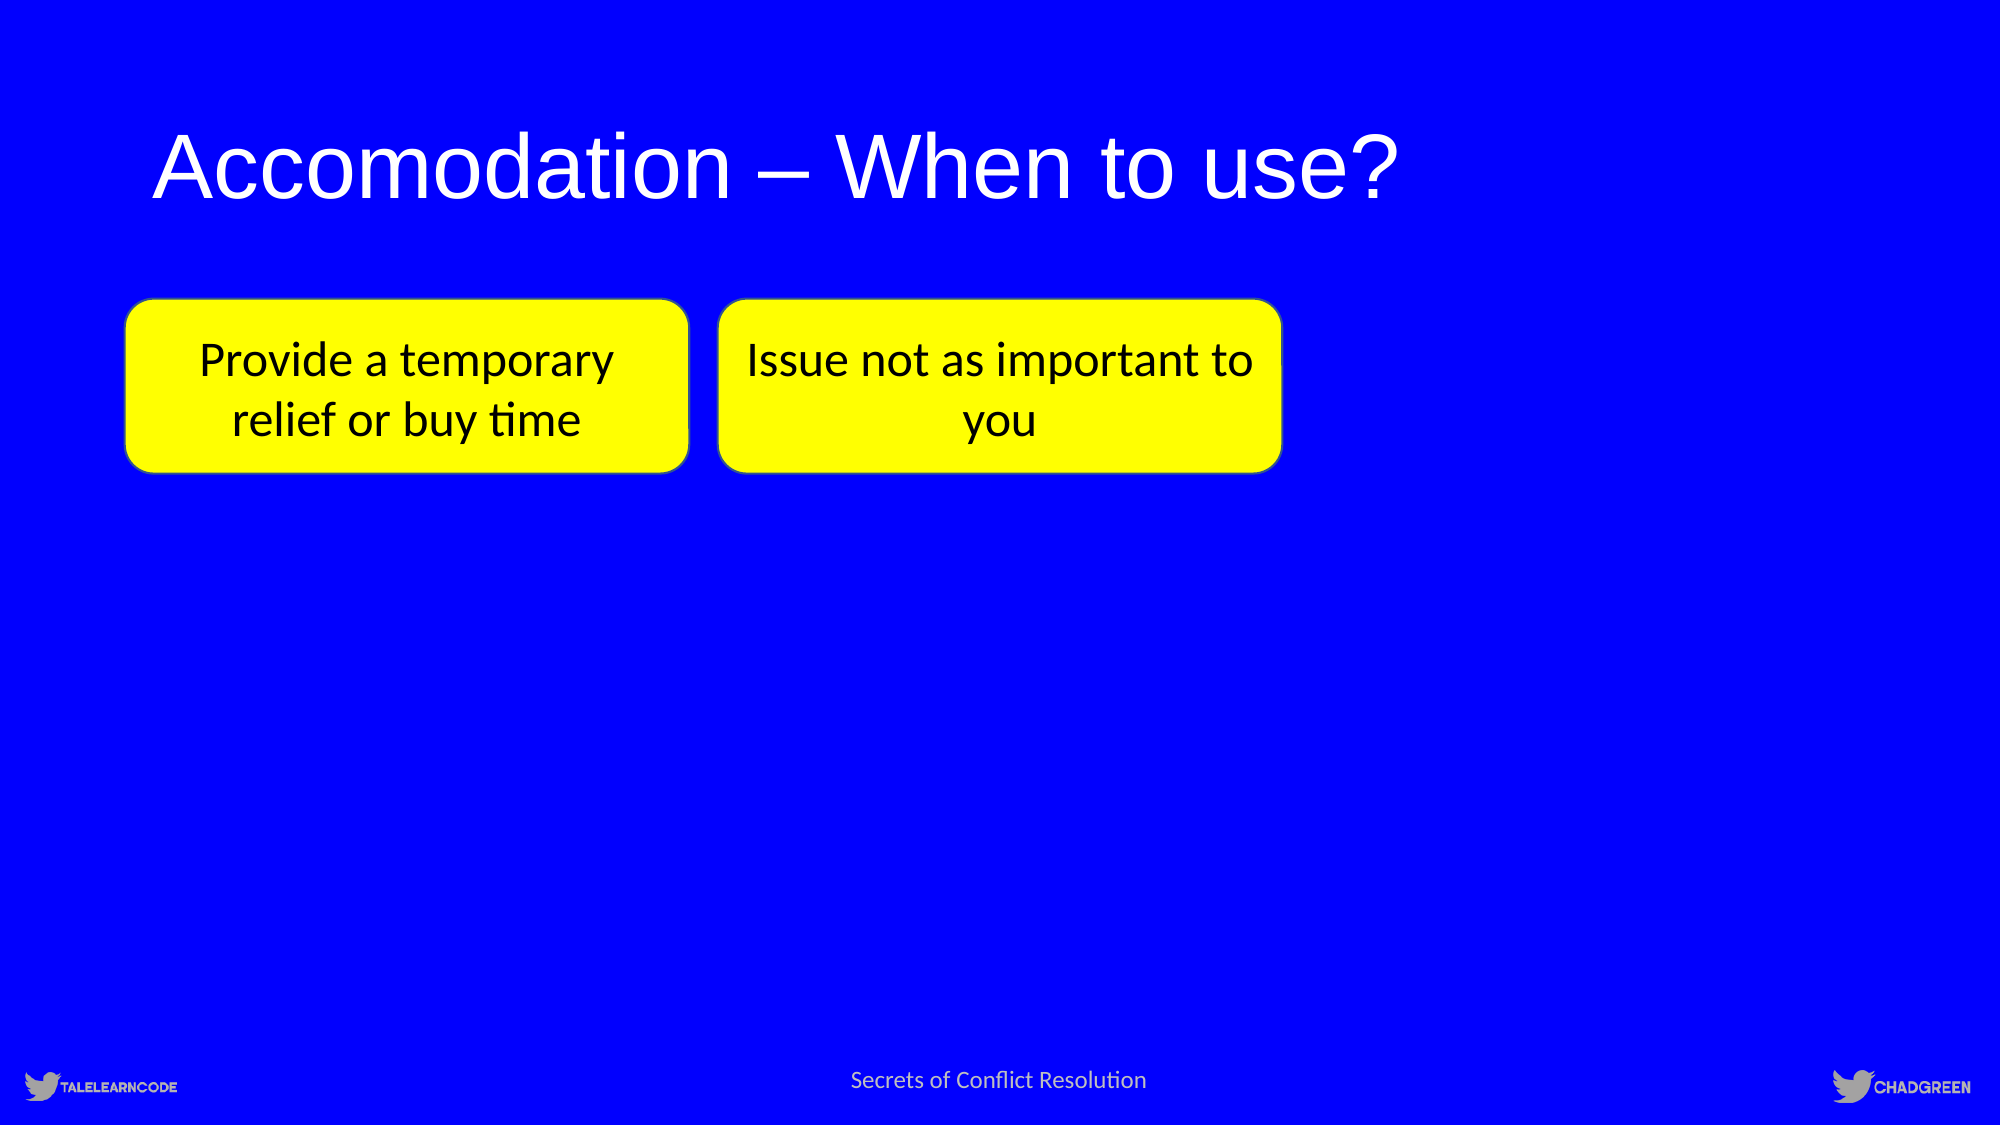

# Accomodation – When to use?
Provide a temporary relief or buy time
Issue not as important to you